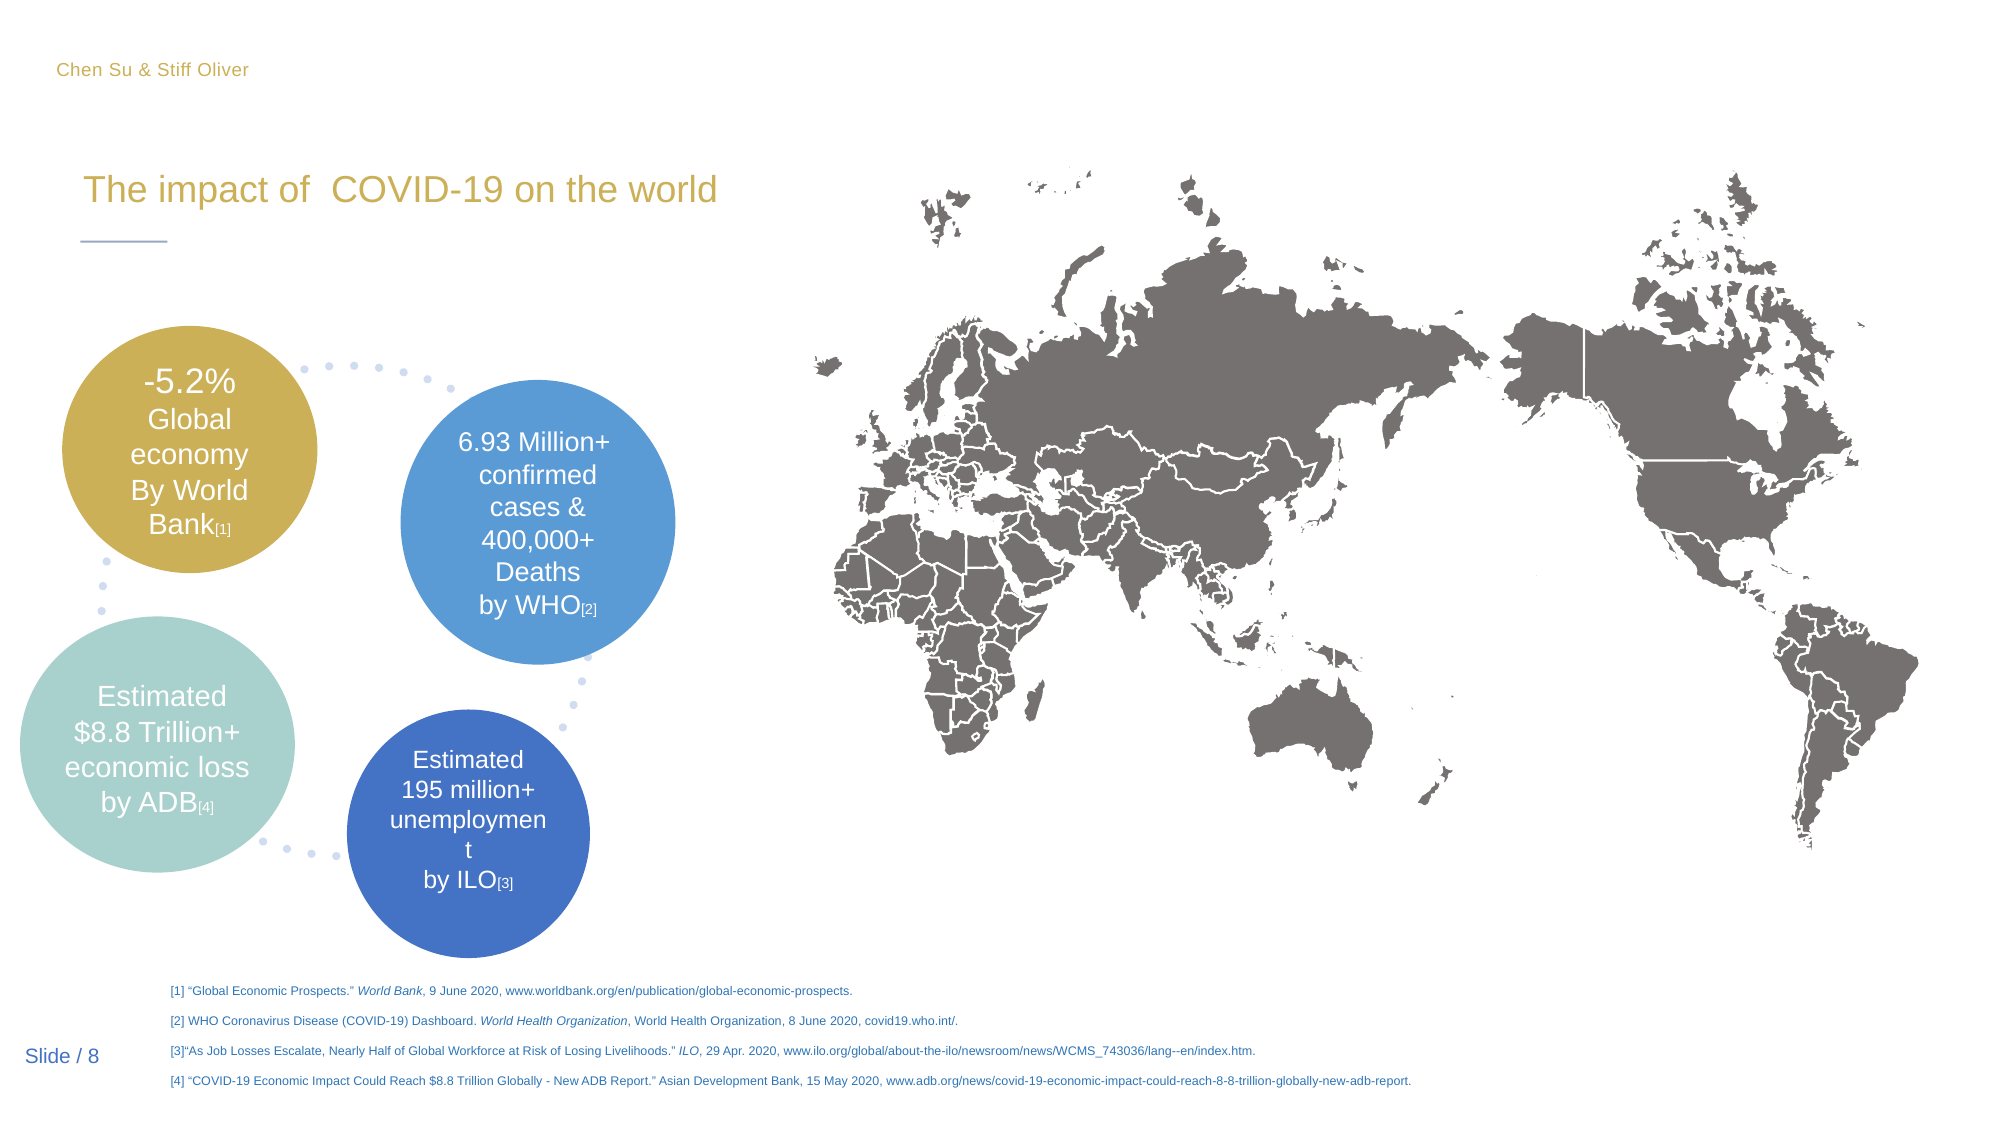

Chen Su & Stiff Oliver
The impact of  COVID-19 on the world

-5.2%
Global economy
By World
Bank[1]

6.93 Million+
confirmed cases & 400,000+
Deaths
by WHO[2]
 Estimated
$8.8 Trillion+
economic loss by ADB[4]
Estimated
195 million+ unemployment
by ILO[3]

[1] “Global Economic Prospects.” World Bank, 9 June 2020, www.worldbank.org/en/publication/global-economic-prospects.

[2] WHO Coronavirus Disease (COVID-19) Dashboard. World Health Organization, World Health Organization, 8 June 2020, covid19.who.int/.

[3]“As Job Losses Escalate, Nearly Half of Global Workforce at Risk of Losing Livelihoods.” ILO, 29 Apr. 2020, www.ilo.org/global/about-the-ilo/newsroom/news/WCMS_743036/lang--en/index.htm.

[4] “COVID-19 Economic Impact Could Reach $8.8 Trillion Globally - New ADB Report.” Asian Development Bank, 15 May 2020, www.adb.org/news/covid-19-economic-impact-could-reach-8-8-trillion-globally-new-adb-report.

Slide / 8